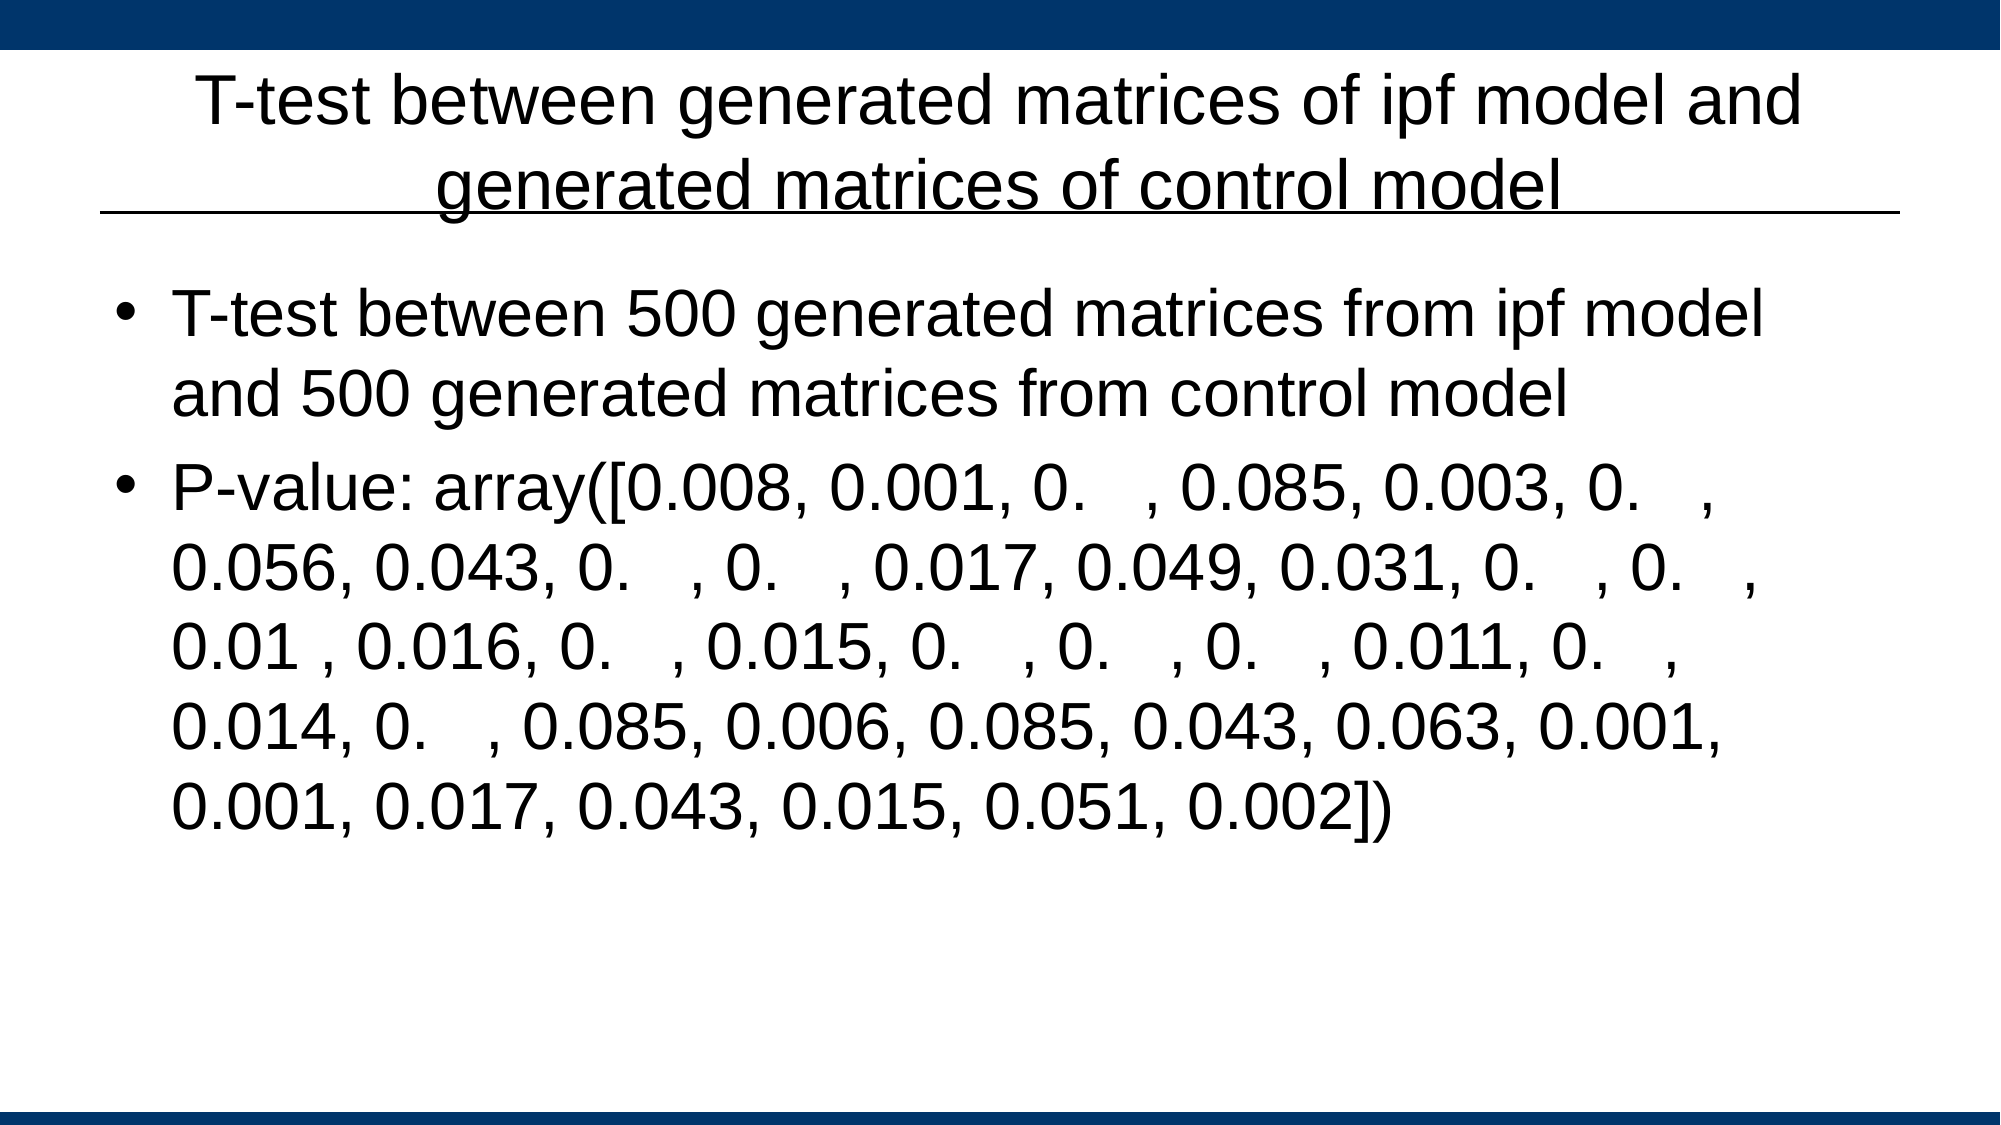

# T-test between generated matrices of ipf model and generated matrices of control model
T-test between 500 generated matrices from ipf model and 500 generated matrices from control model
P-value: array([0.008, 0.001, 0.   , 0.085, 0.003, 0.   , 0.056, 0.043, 0.   , 0.   , 0.017, 0.049, 0.031, 0.   , 0.   , 0.01 , 0.016, 0.   , 0.015, 0.   , 0.   , 0.   , 0.011, 0.   , 0.014, 0.   , 0.085, 0.006, 0.085, 0.043, 0.063, 0.001, 0.001, 0.017, 0.043, 0.015, 0.051, 0.002])